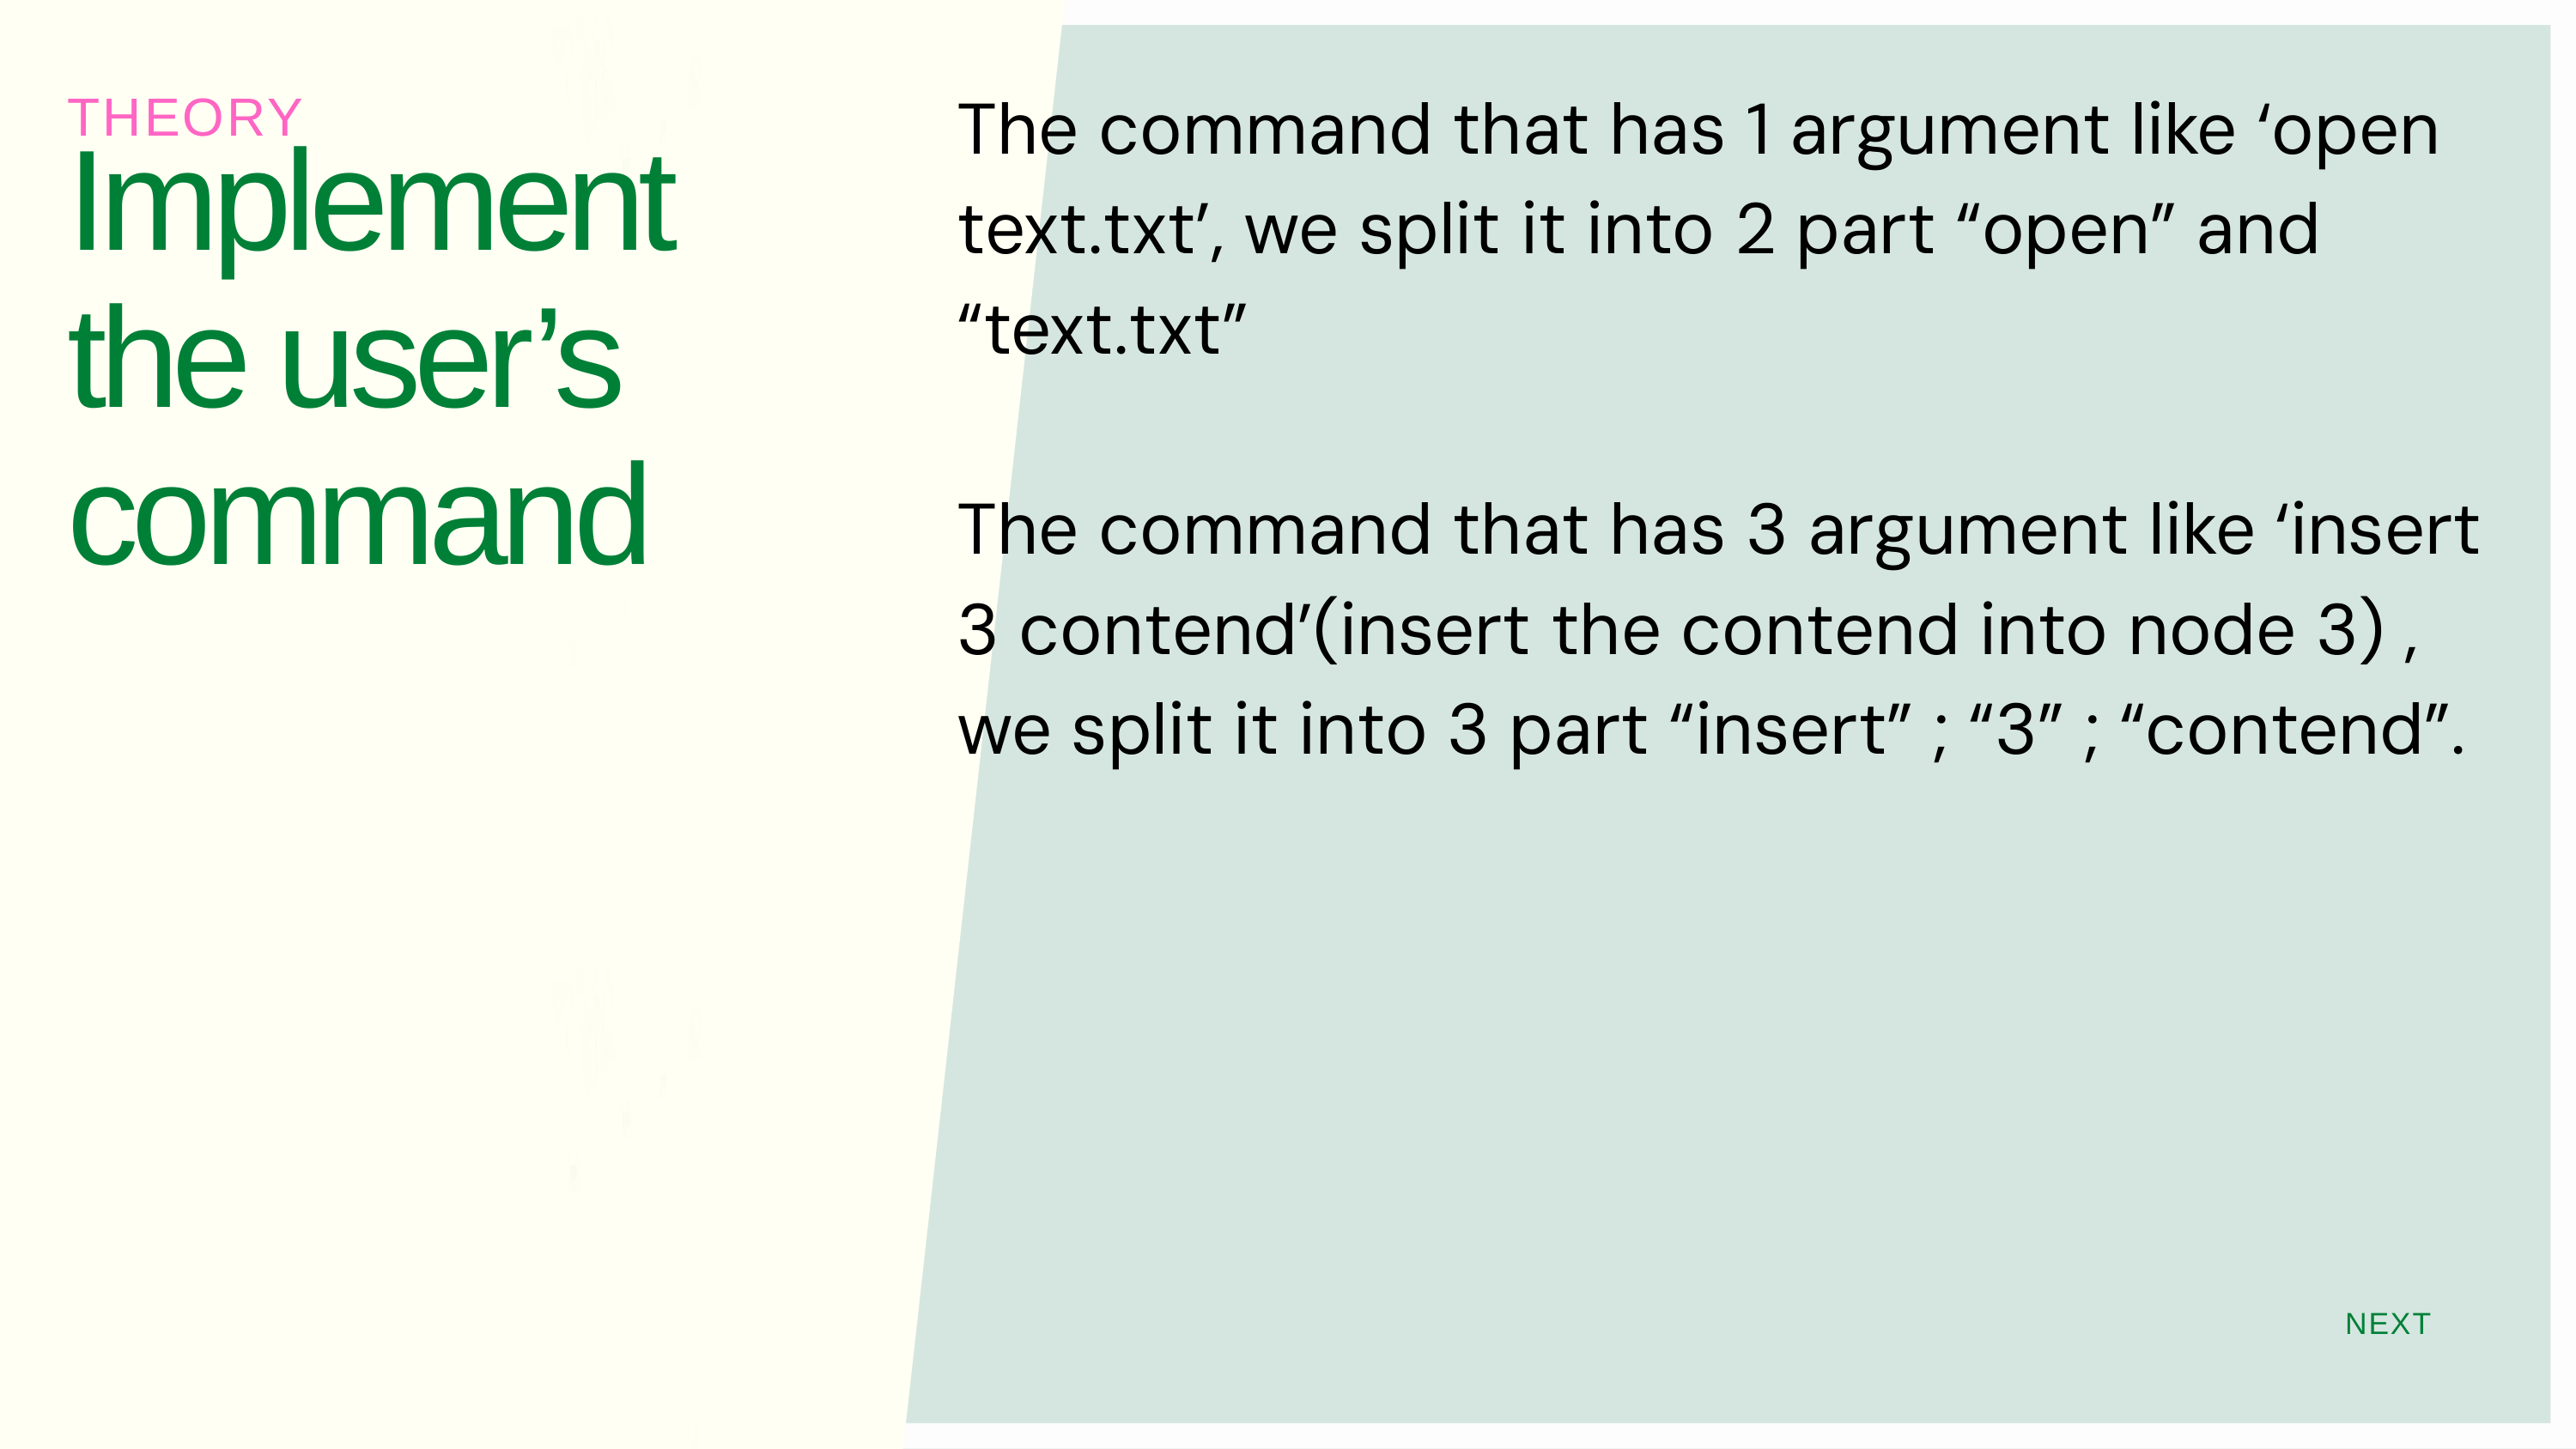

The command that has 1 argument like ‘open text.txt’, we split it into 2 part “open” and “text.txt”

The command that has 3 argument like ‘insert 3 contend’(insert the contend into node 3) , we split it into 3 part “insert” ; “3” ; “contend”.
THEORY
Implement the user’s command

NEXT